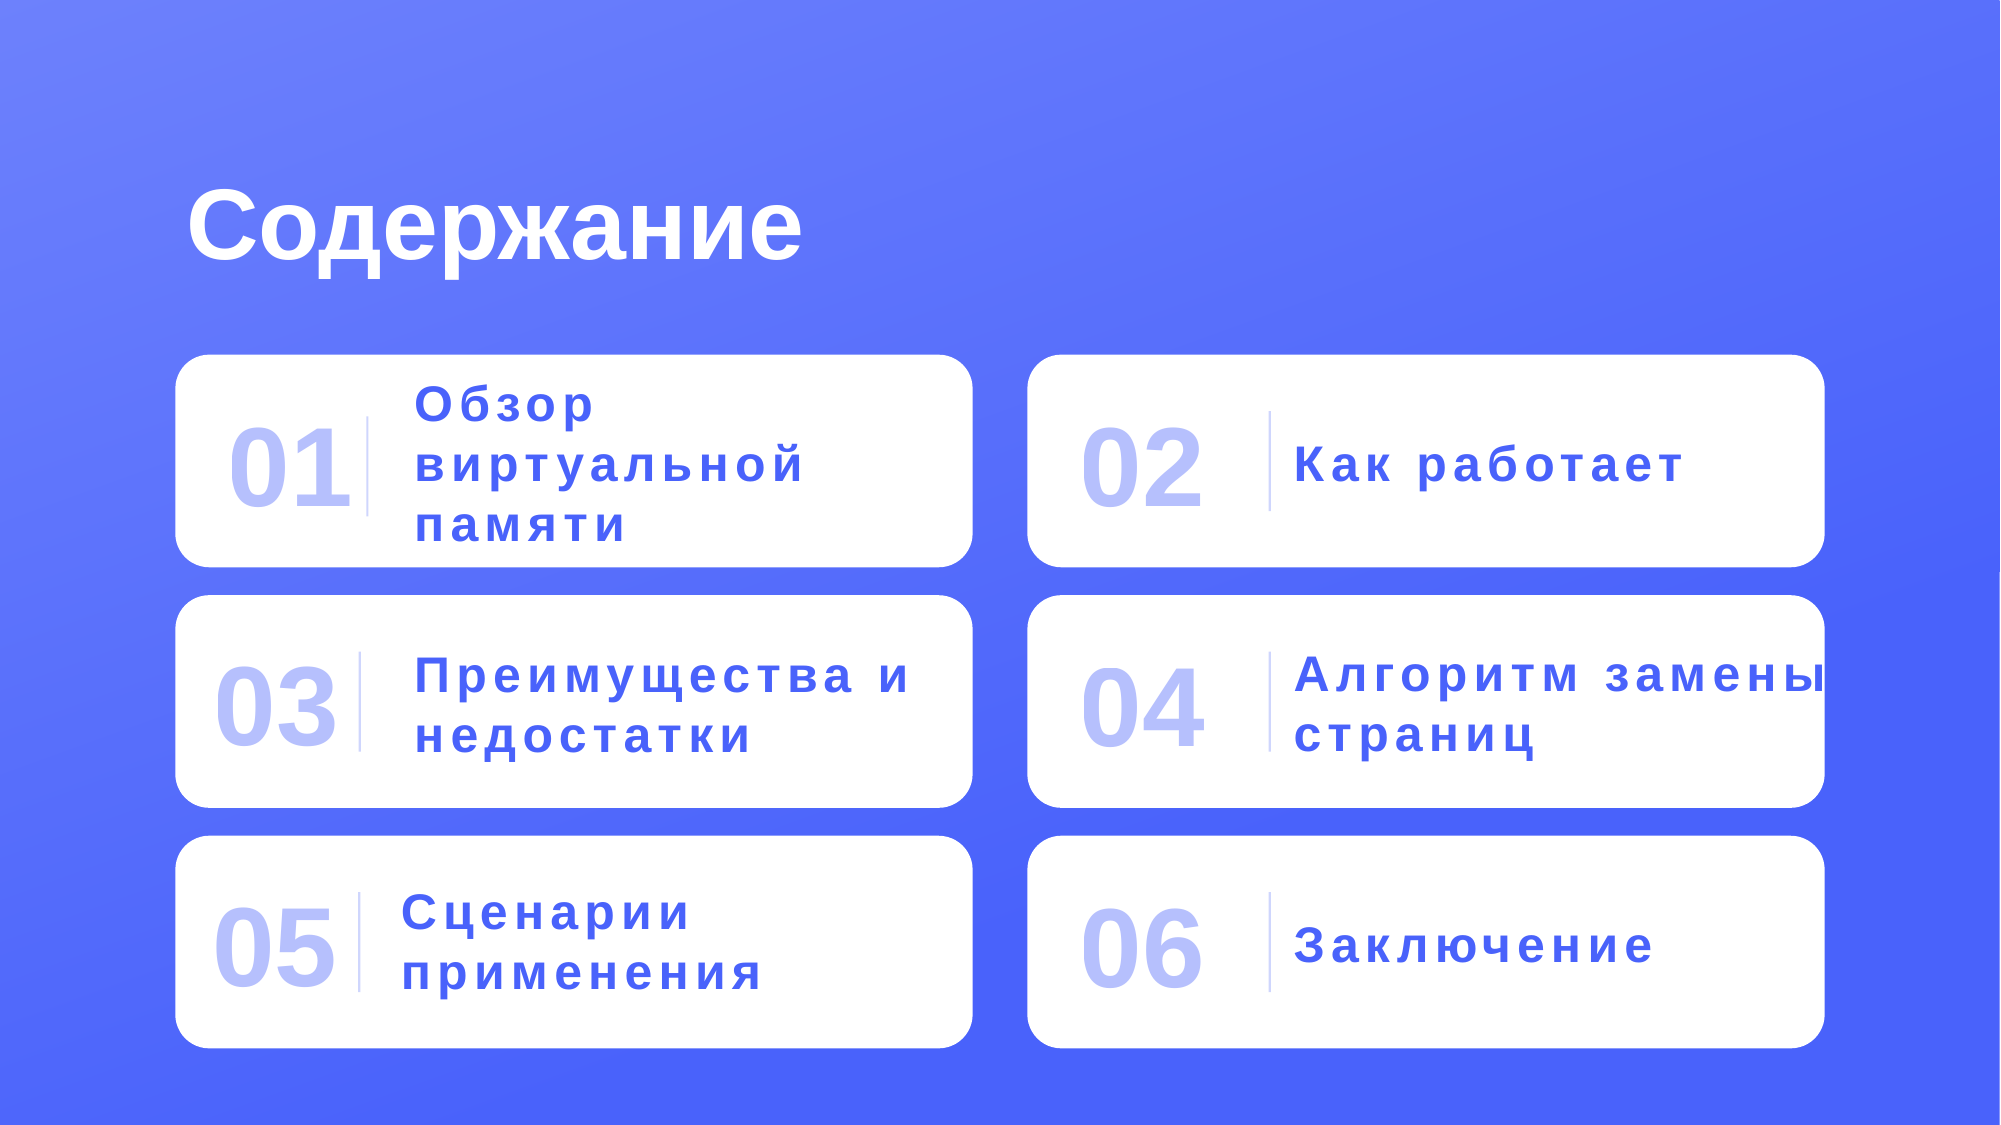

# Содержание

01
Обзор виртуальной памяти
02
Как работает
03

04
Алгоритм замены страниц
Преимущества и недостатки
Сценарии применения
05

06
Заключение